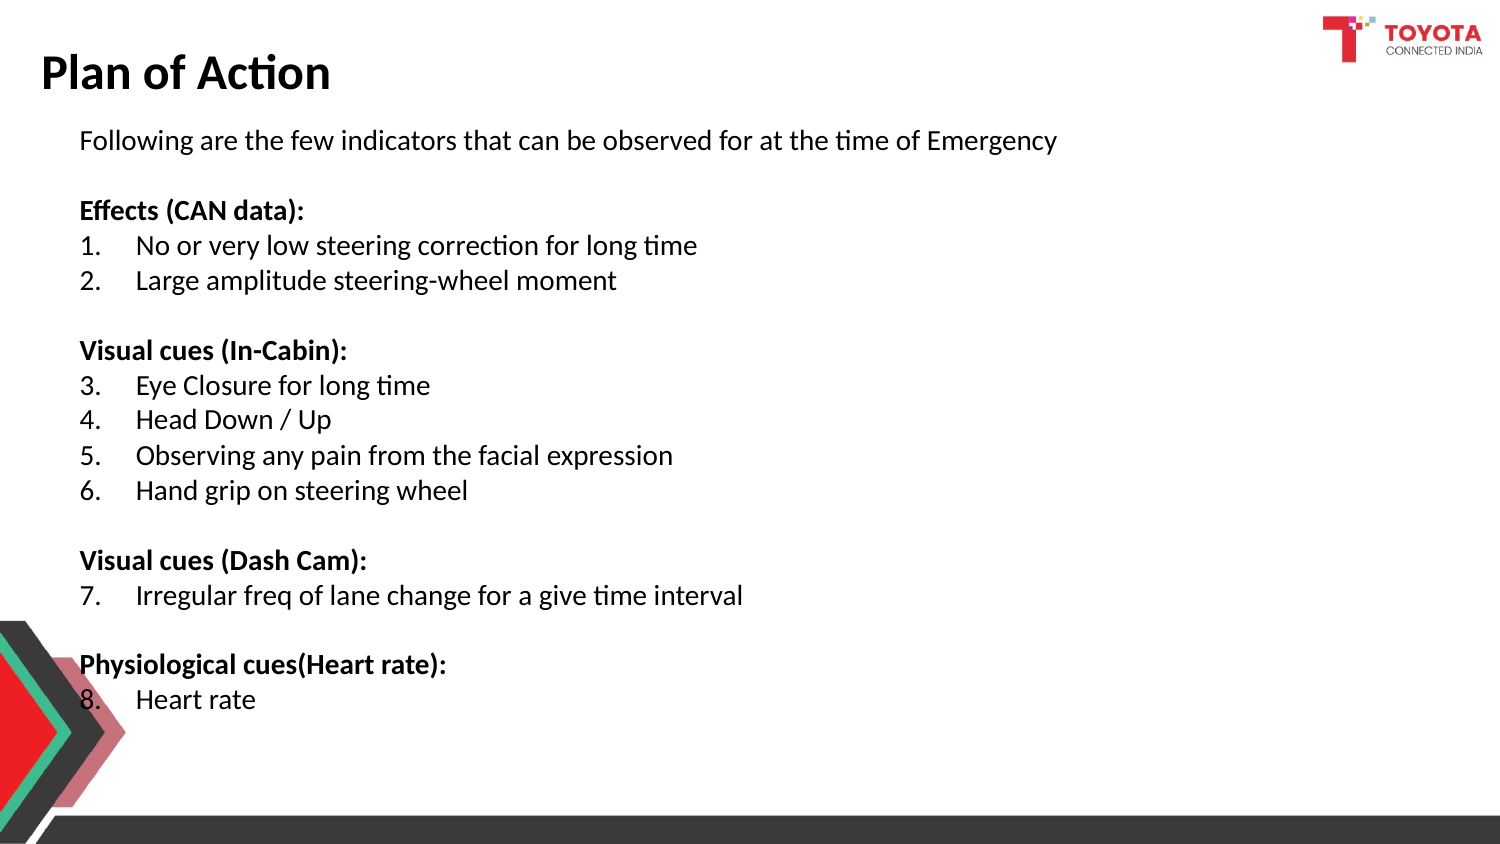

Plan of Action
Following are the few indicators that can be observed for at the time of Emergency

Effects (CAN data):
No or very low steering correction for long time
Large amplitude steering-wheel moment

Visual cues (In-Cabin):
Eye Closure for long time
Head Down / Up
Observing any pain from the facial expression
Hand grip on steering wheel

Visual cues (Dash Cam):
Irregular freq of lane change for a give time interval

Physiological cues(Heart rate):
Heart rate